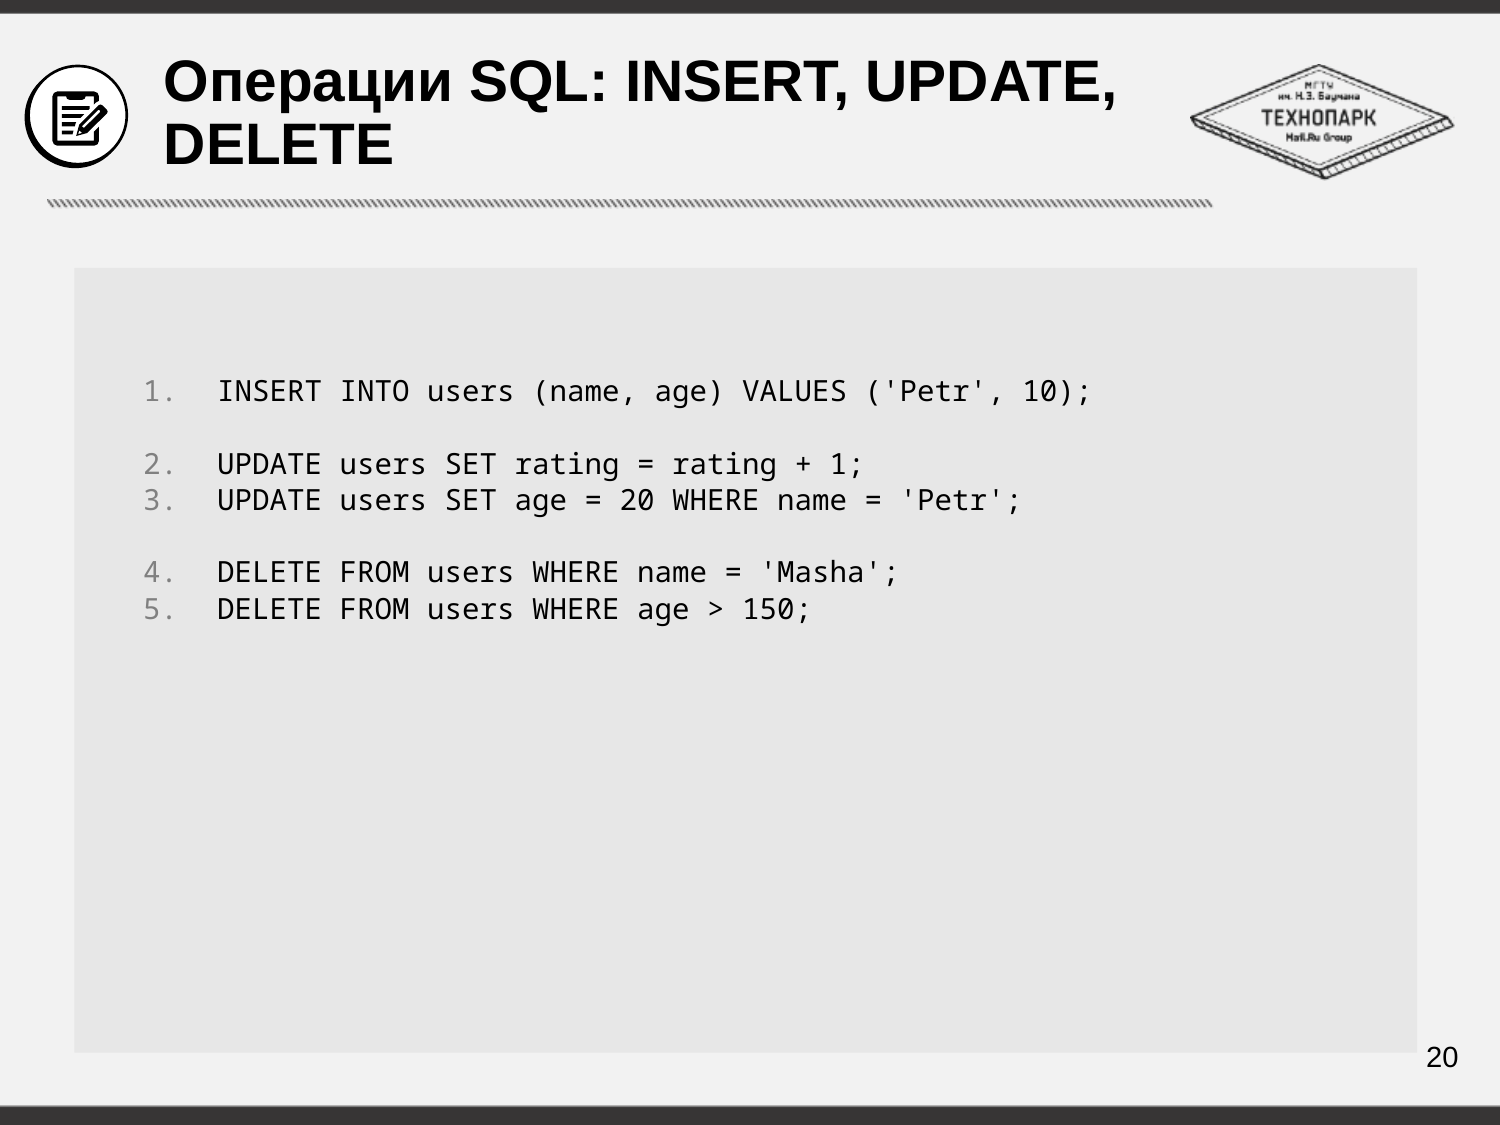

# Операции SQL: INSERT, UPDATE, DELETE
INSERT INTO users (name, age) VALUES ('Petr', 10);

UPDATE users SET rating = rating + 1;
UPDATE users SET age = 20 WHERE name = 'Petr';

DELETE FROM users WHERE name = 'Masha';
DELETE FROM users WHERE age > 150;

20